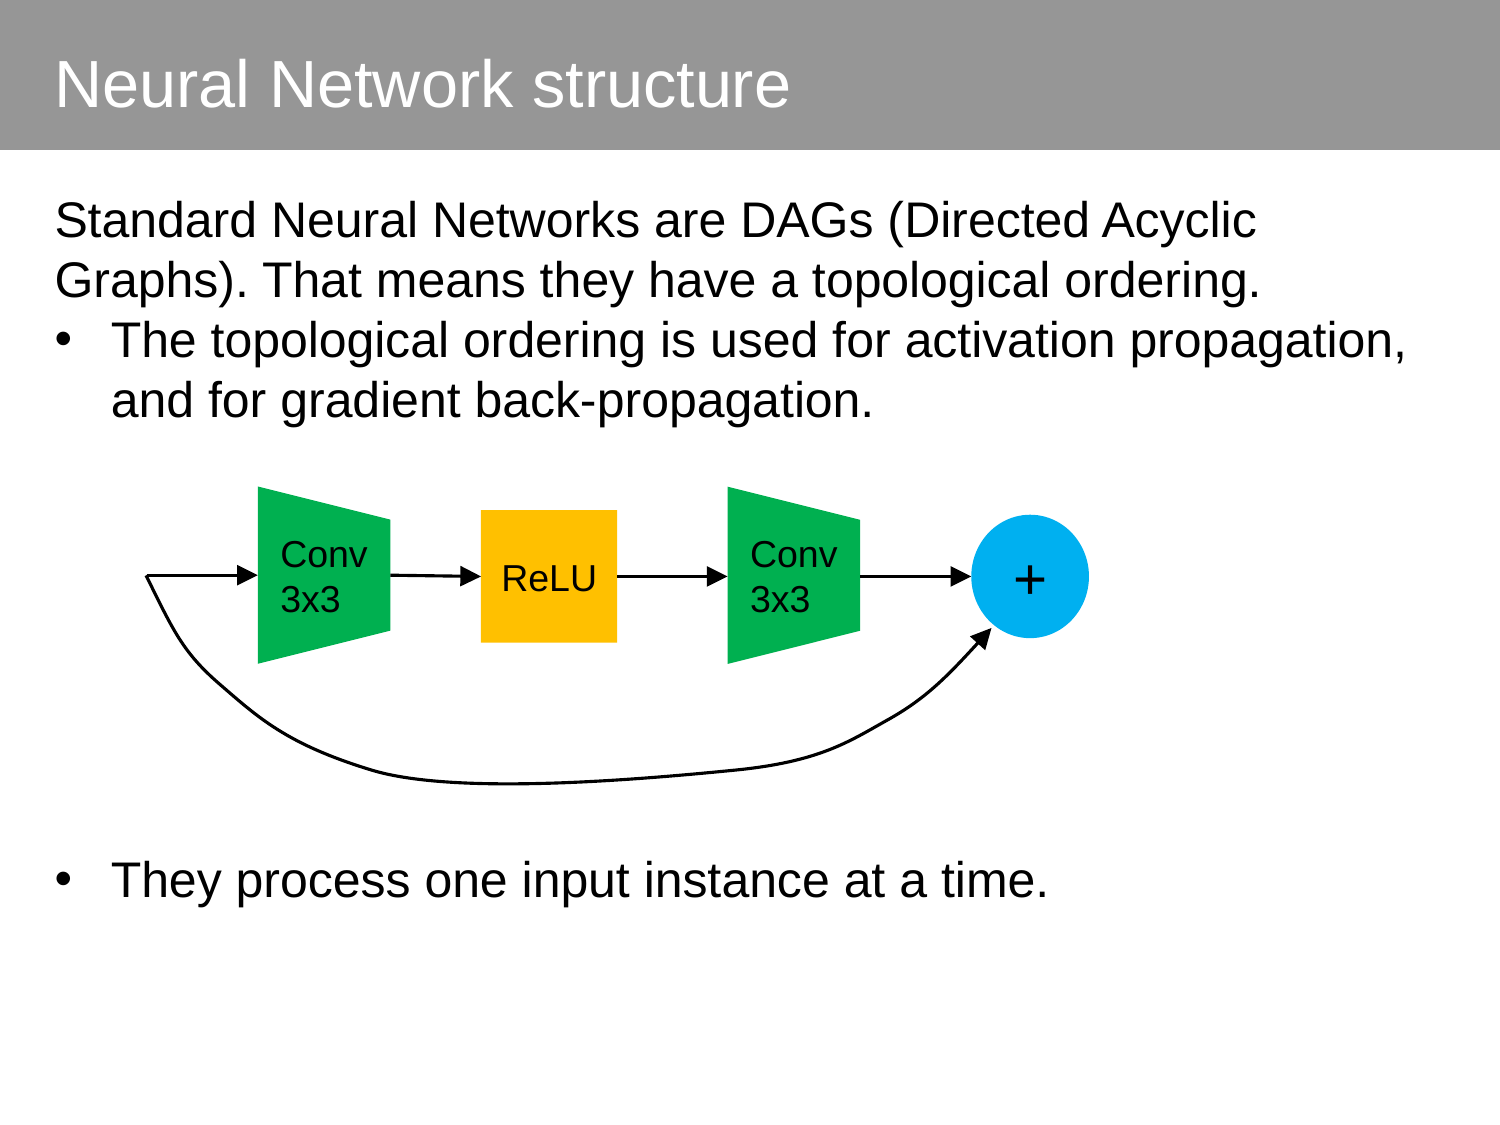

Neural Network structure
Standard Neural Networks are DAGs (Directed Acyclic Graphs). That means they have a topological ordering.
The topological ordering is used for activation propagation, and for gradient back-propagation.

They process one input instance at a time.

Conv
3x3

Conv
3x3
ReLU
+